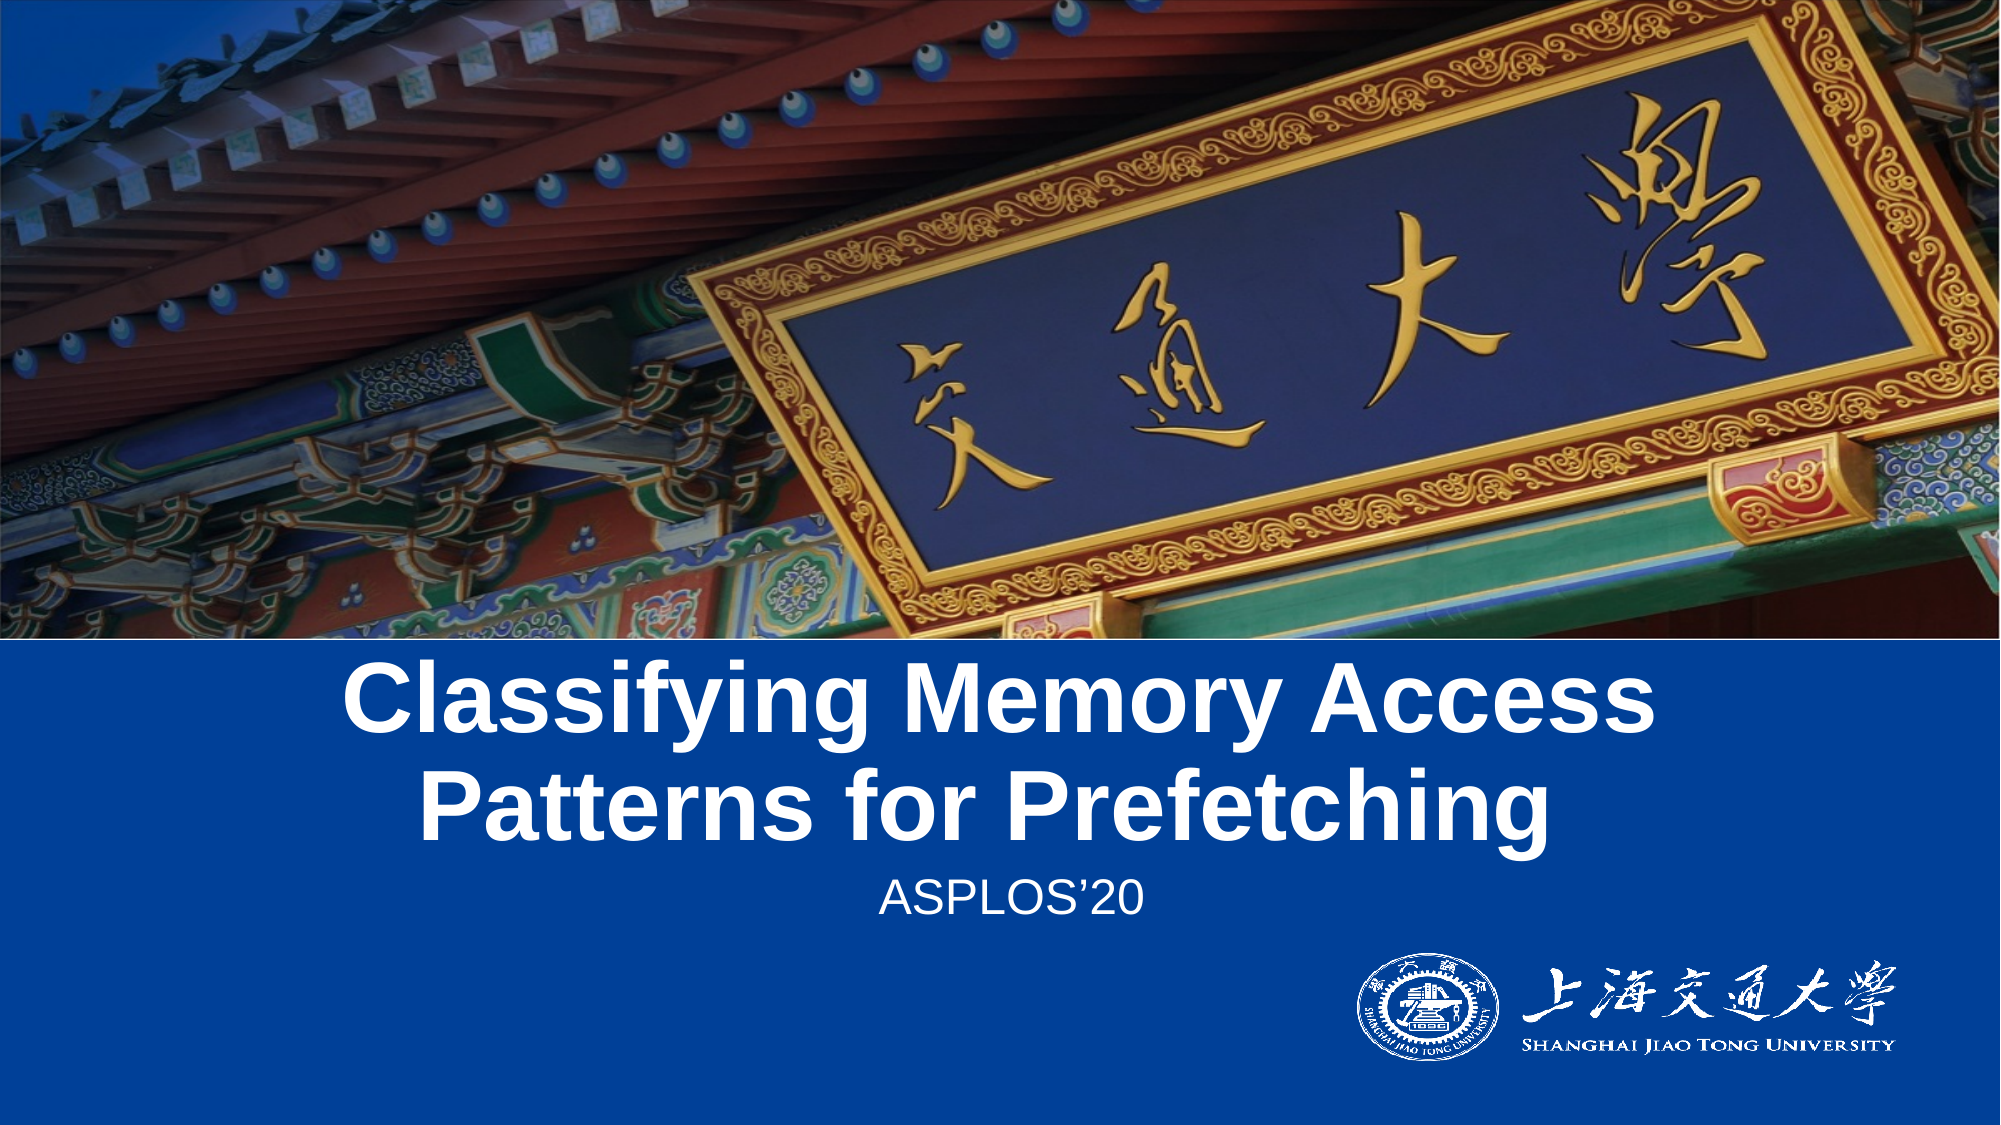

# Classifying Memory Access Patterns for Prefetching
ASPLOS’20